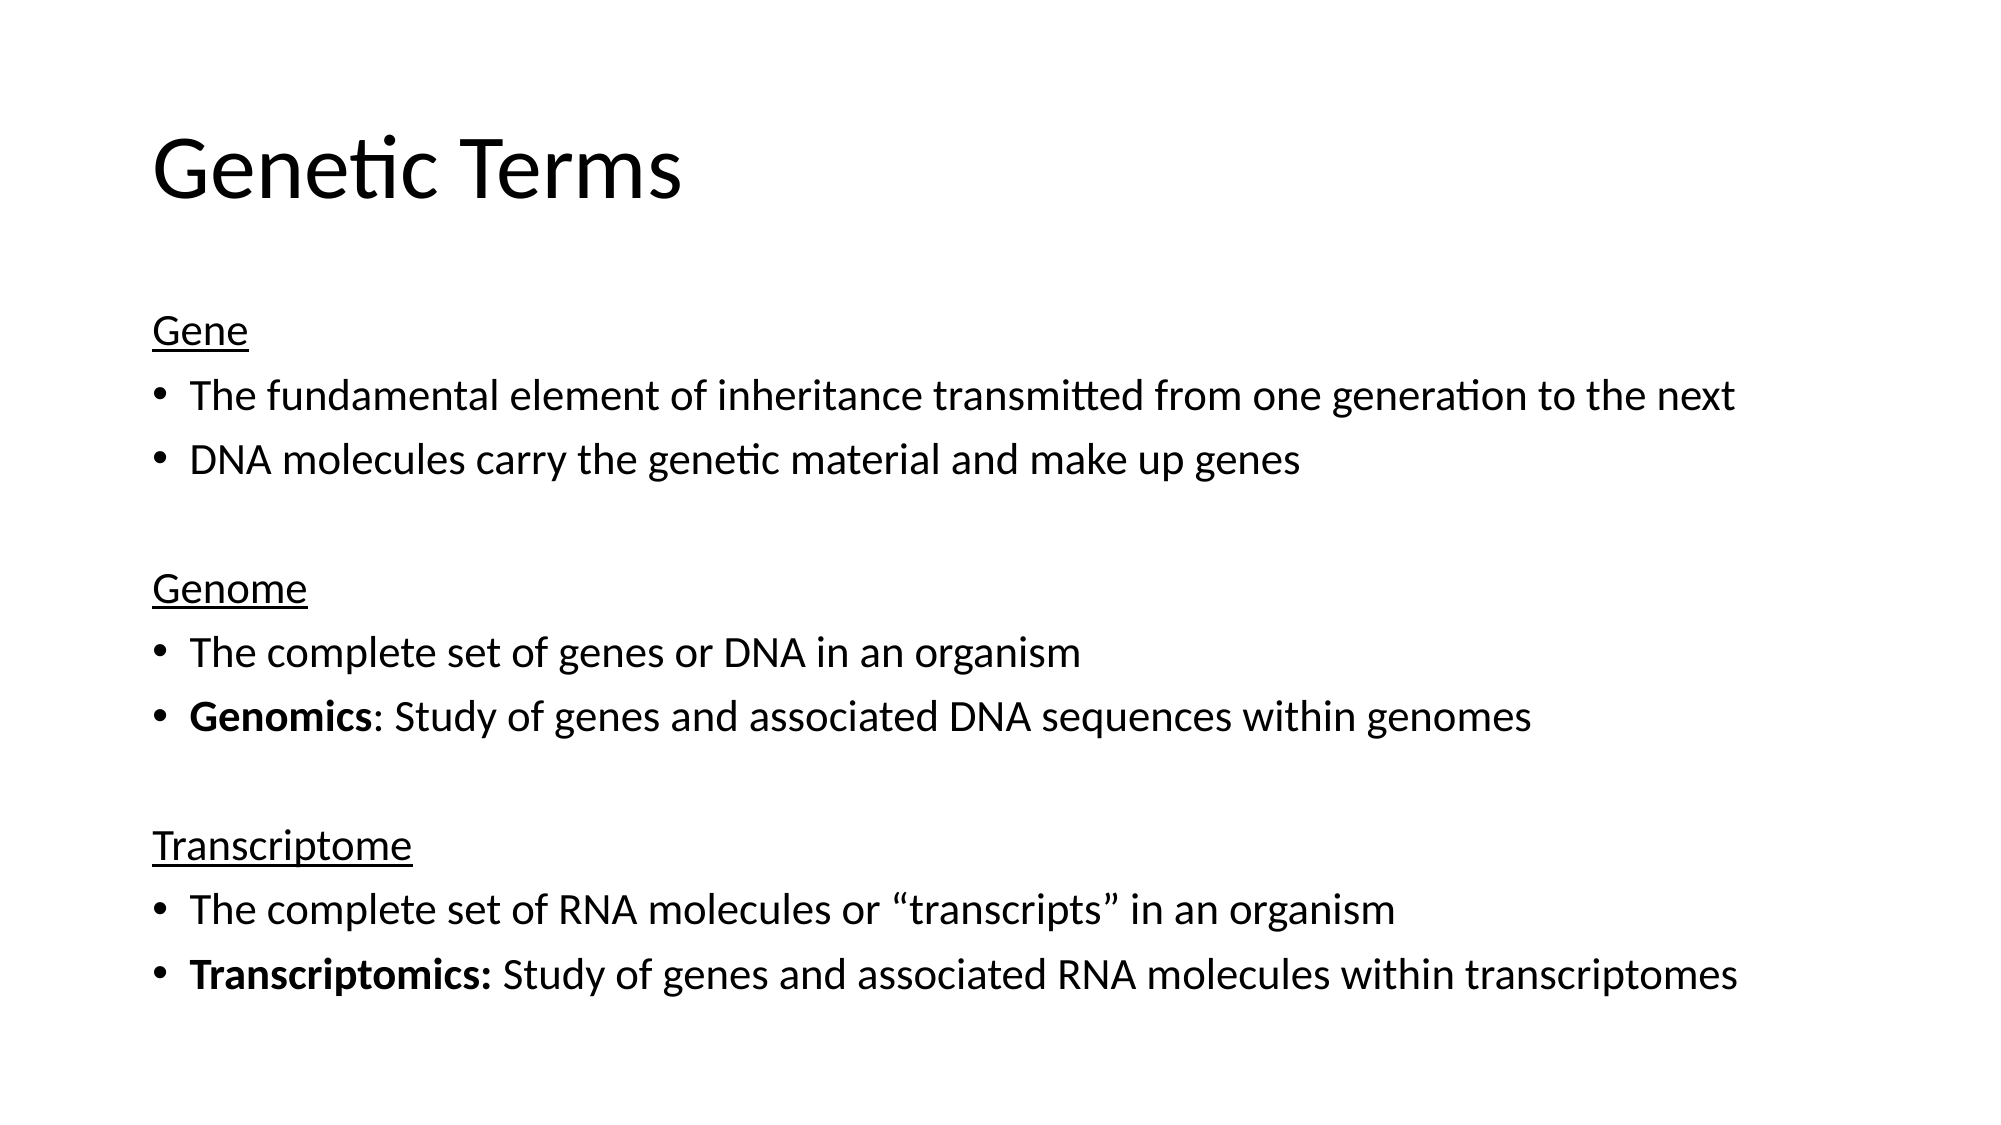

# Genetic Terms
Gene
The fundamental element of inheritance transmitted from one generation to the next
DNA molecules carry the genetic material and make up genes

Genome
The complete set of genes or DNA in an organism
Genomics: Study of genes and associated DNA sequences within genomes

Transcriptome
The complete set of RNA molecules or “transcripts” in an organism
Transcriptomics: Study of genes and associated RNA molecules within transcriptomes